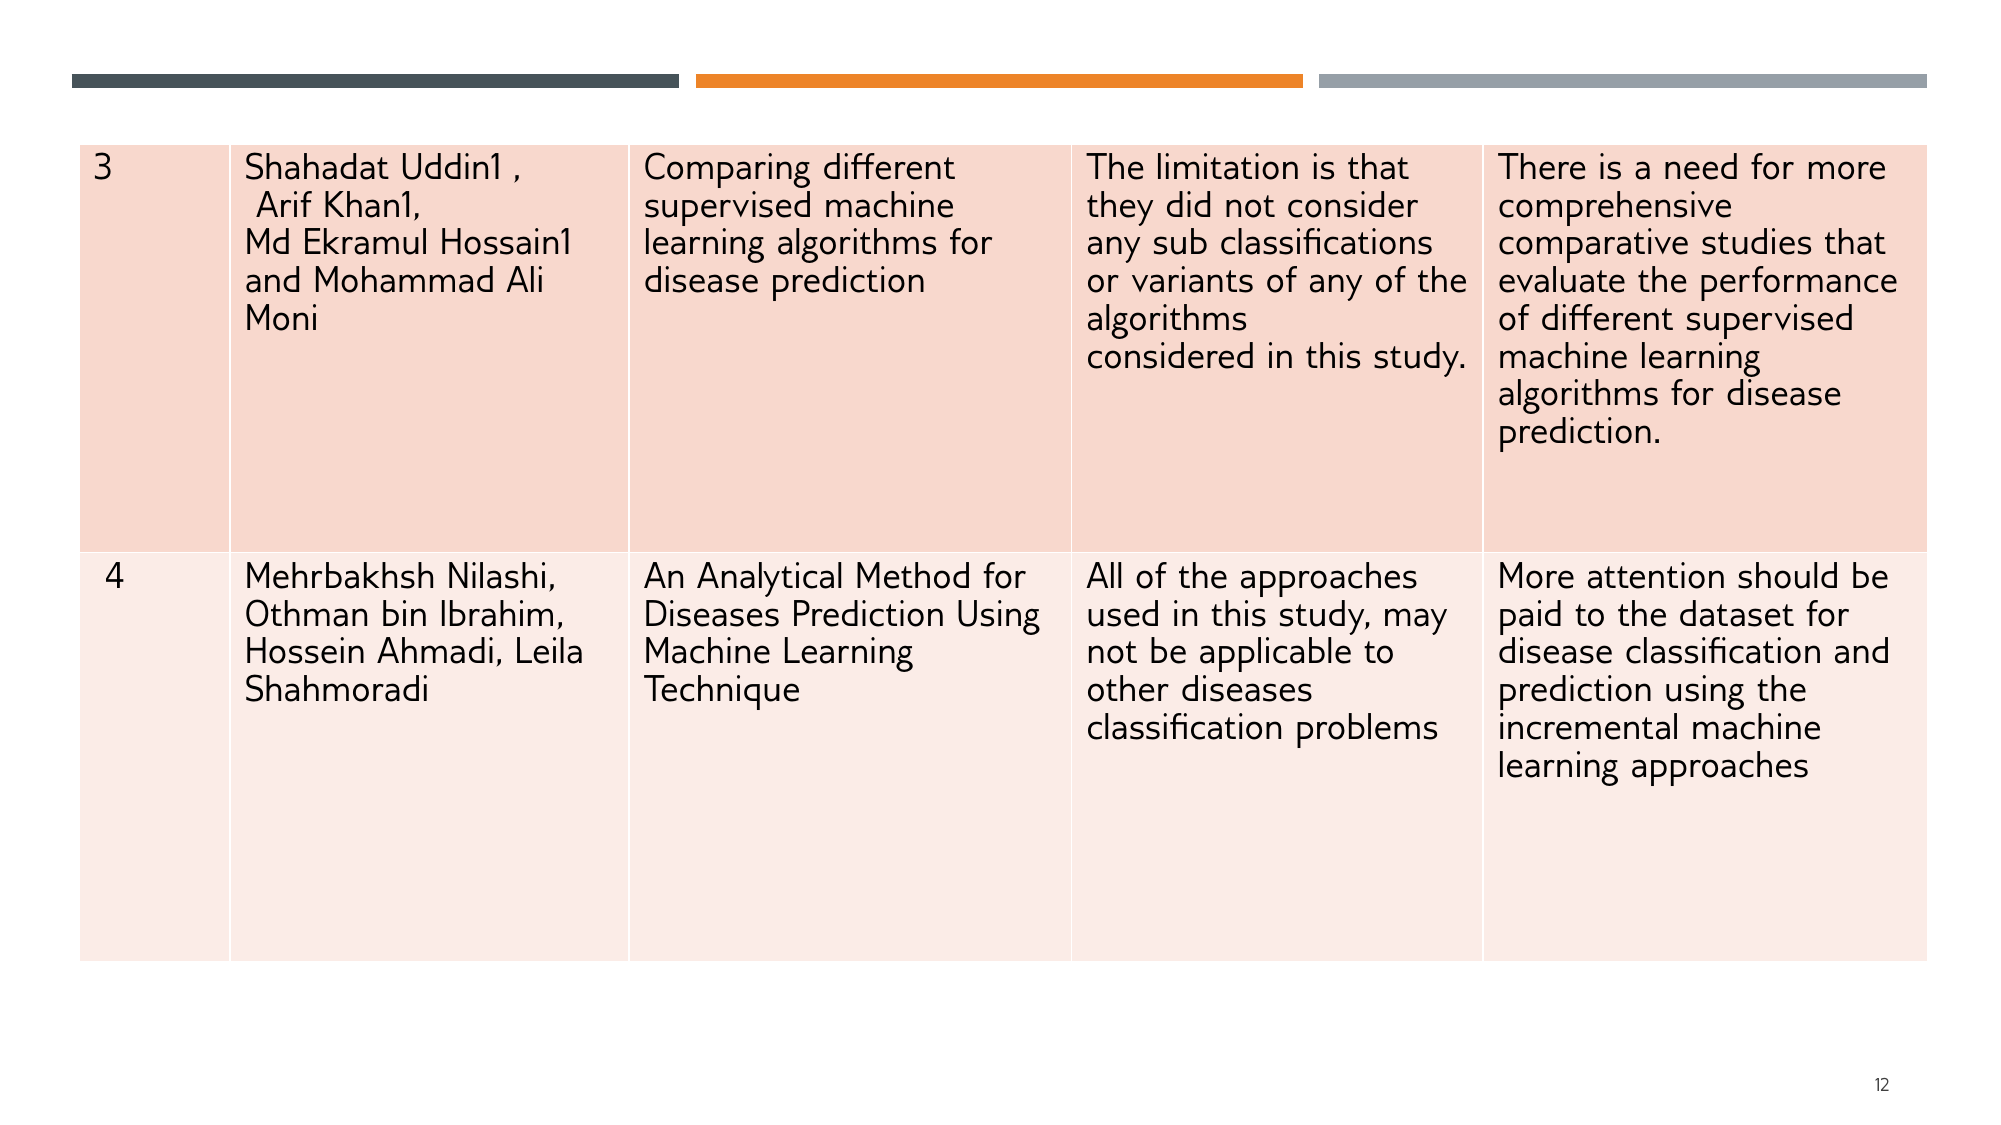

| 3 | Shahadat Uddin1 , Arif Khan1, Md Ekramul Hossain1 and Mohammad Ali Moni | Comparing different supervised machine learning algorithms for disease prediction | The limitation is that they did not consider any sub classifications or variants of any of the algorithms considered in this study. | There is a need for more comprehensive comparative studies that evaluate the performance of different supervised machine learning algorithms for disease prediction. |
| --- | --- | --- | --- | --- |
| 4 | Mehrbakhsh Nilashi, Othman bin Ibrahim, Hossein Ahmadi, Leila Shahmoradi | An Analytical Method for Diseases Prediction Using Machine Learning Technique | All of the approaches used in this study, may not be applicable to other diseases classification problems | More attention should be paid to the dataset for disease classification and prediction using the incremental machine learning approaches |
12